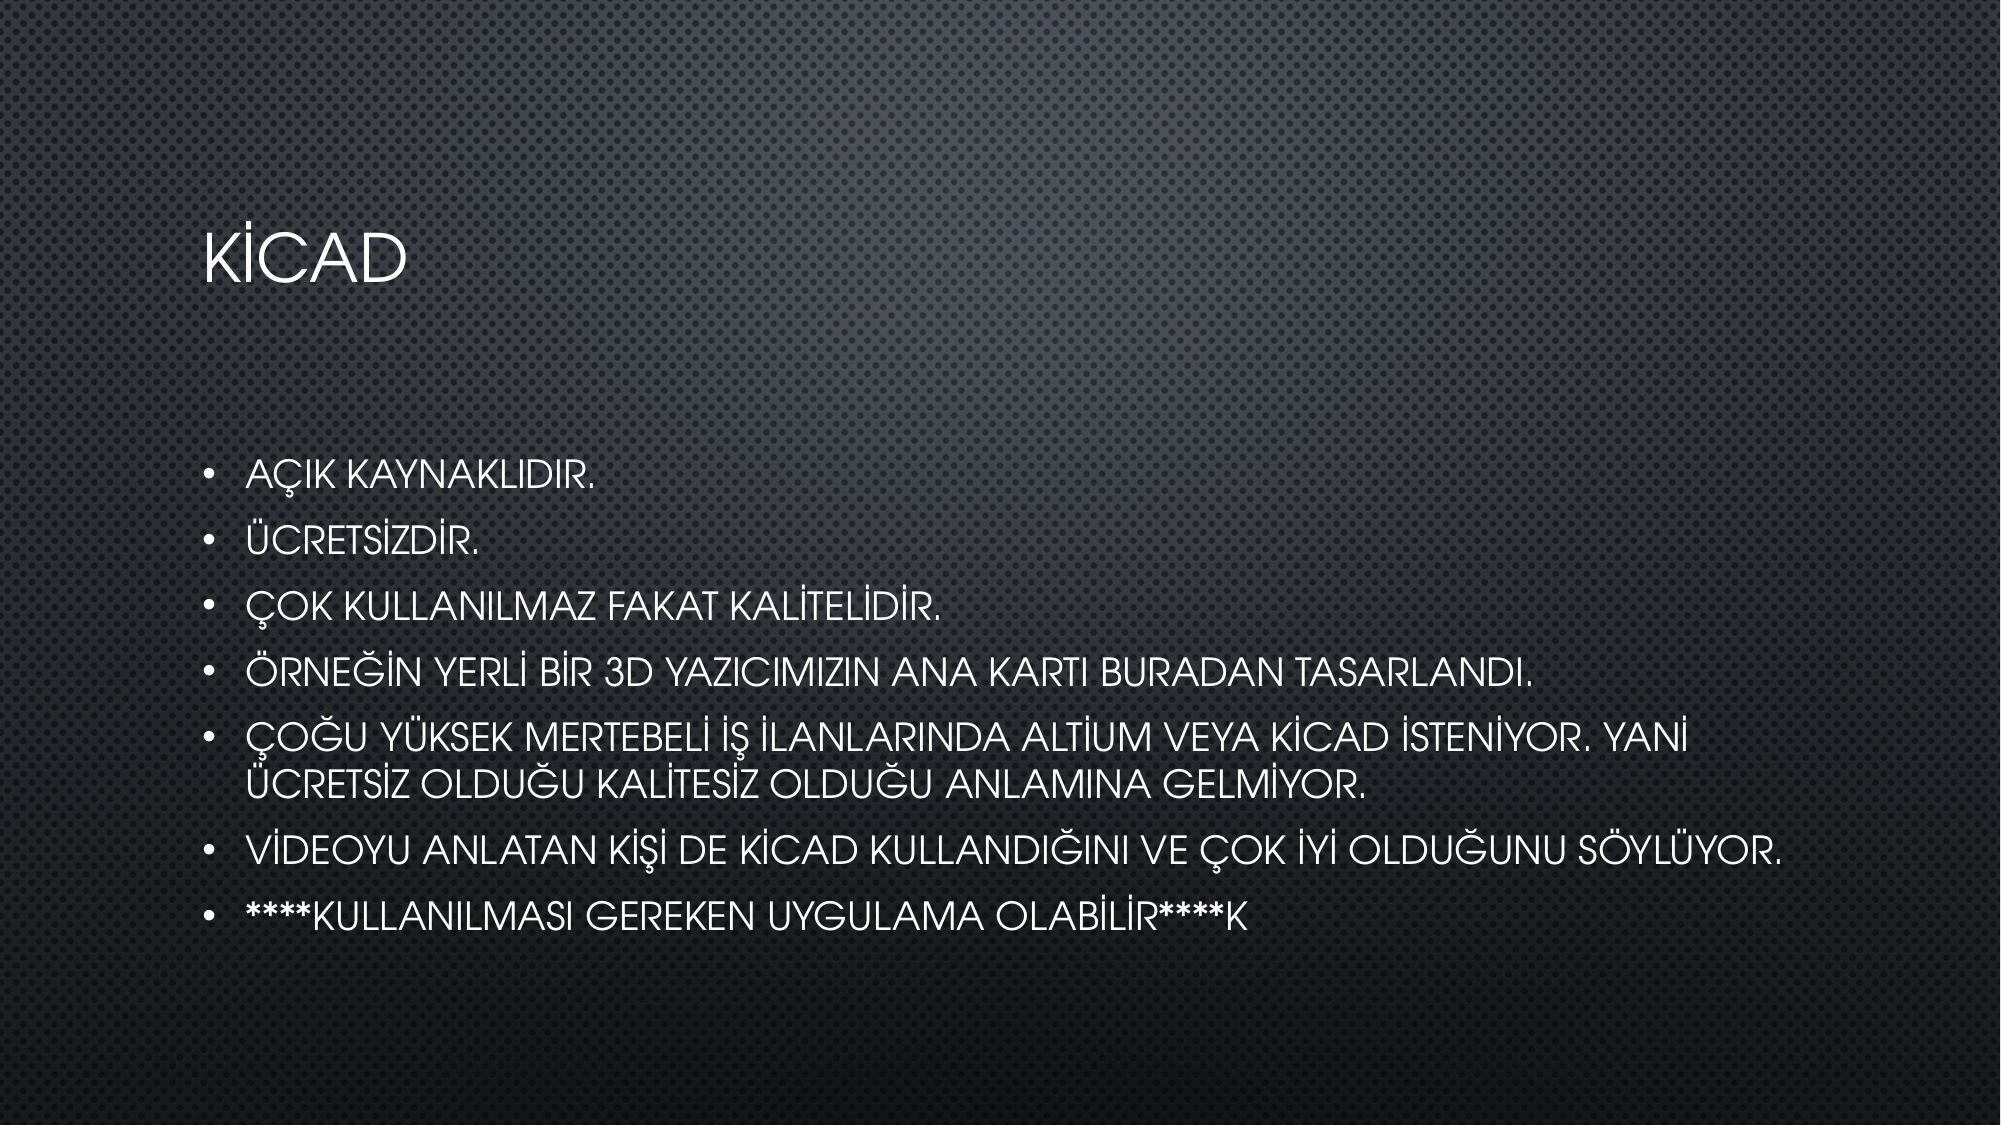

# KiCad
Açık kaynaklıdır.
Ücretsizdir.
Çok kullanılmaz fakat kalitelidir.
Örneğin yerli bir 3d yazıcımızın ana kartı buradan tasarlandı.
Çoğu yüksek mertebeli iş ilanlarında altium veya kicad isteniyor. Yani ücretsiz olduğu kalitesiz olduğu anlamına gelmiyor.
Videoyu anlatan kişi de kicad kullandığını ve çok iyi olduğunu söylüyor.
****kullanılması gereken uygulama olabilir****K